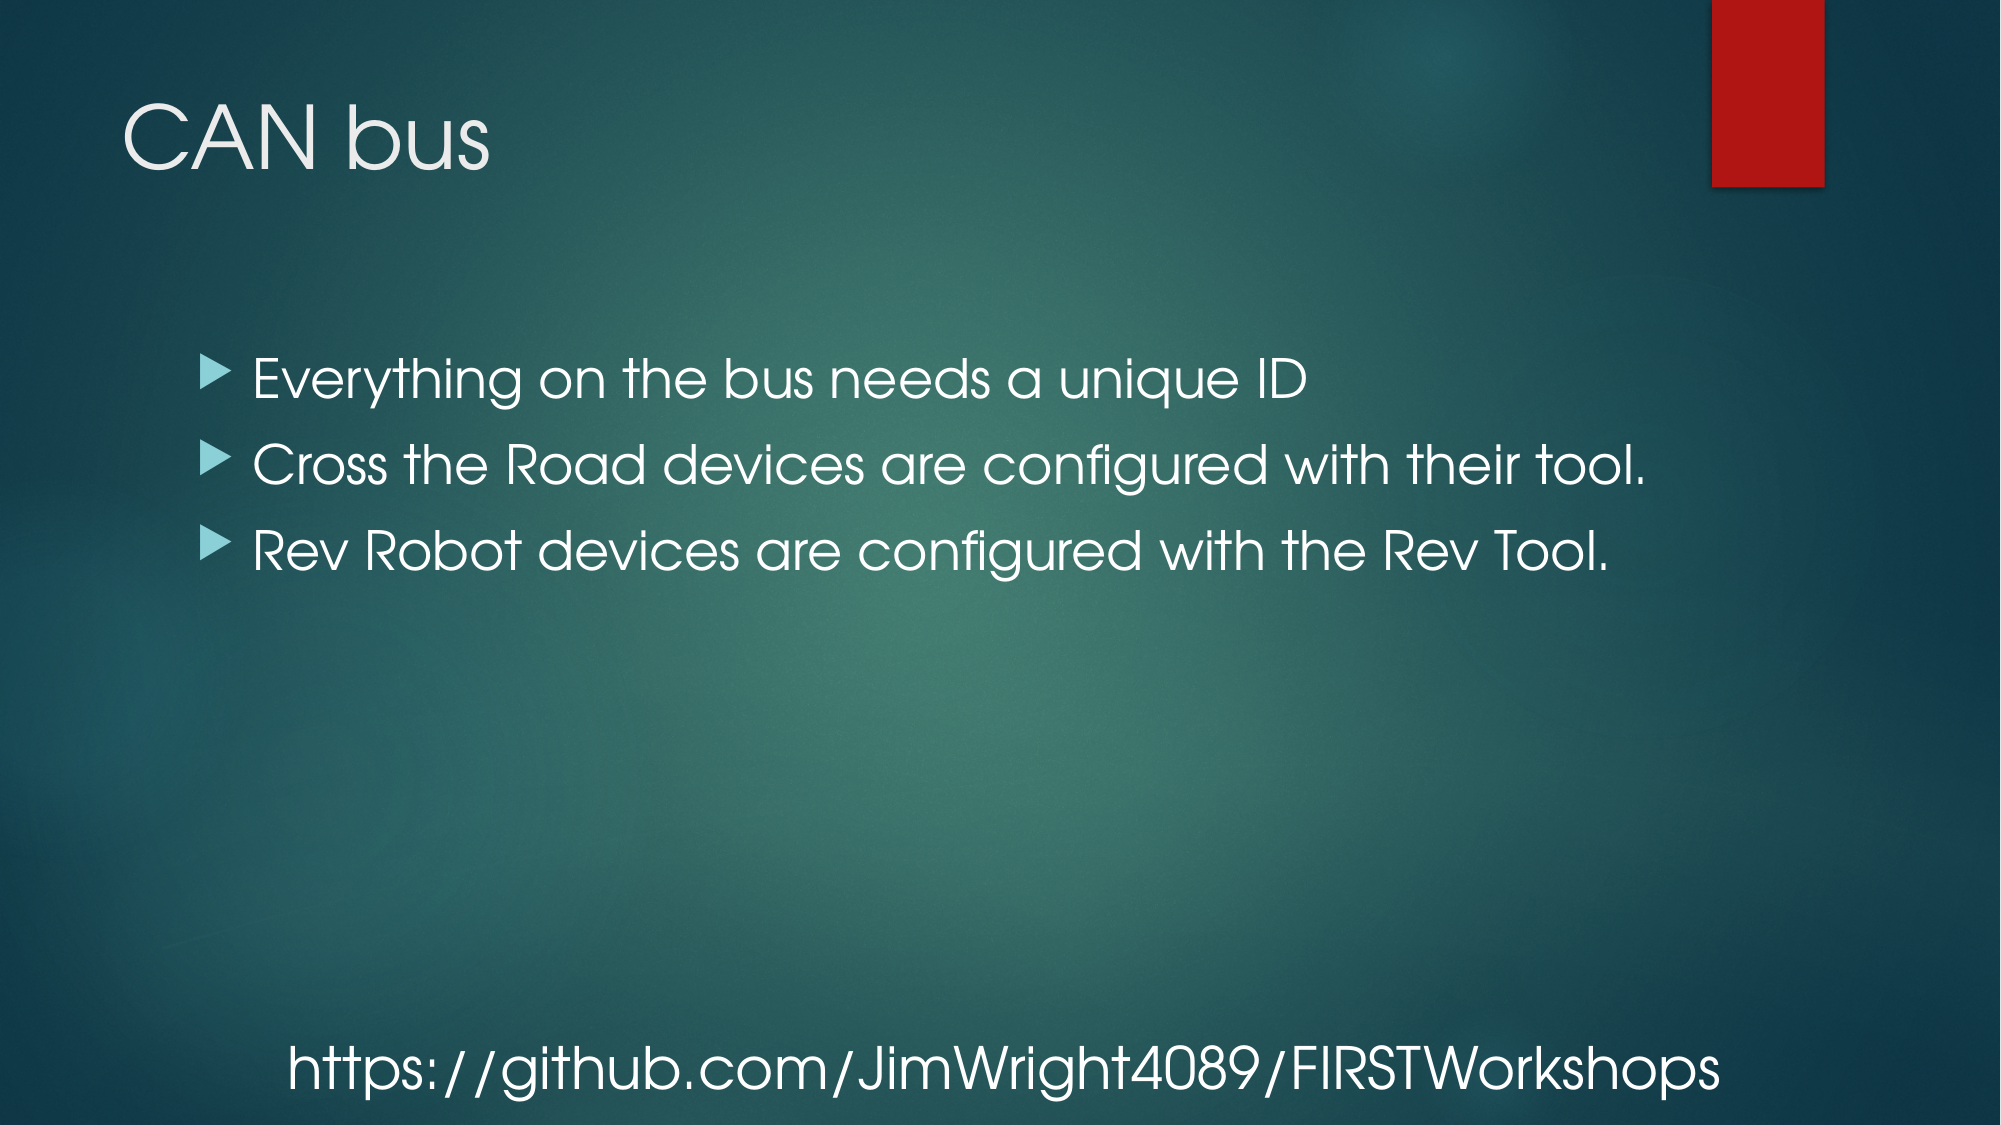

# CAN bus
Everything on the bus needs a unique ID
Cross the Road devices are configured with their tool.
Rev Robot devices are configured with the Rev Tool.

https://github.com/JimWright4089/FIRSTWorkshops